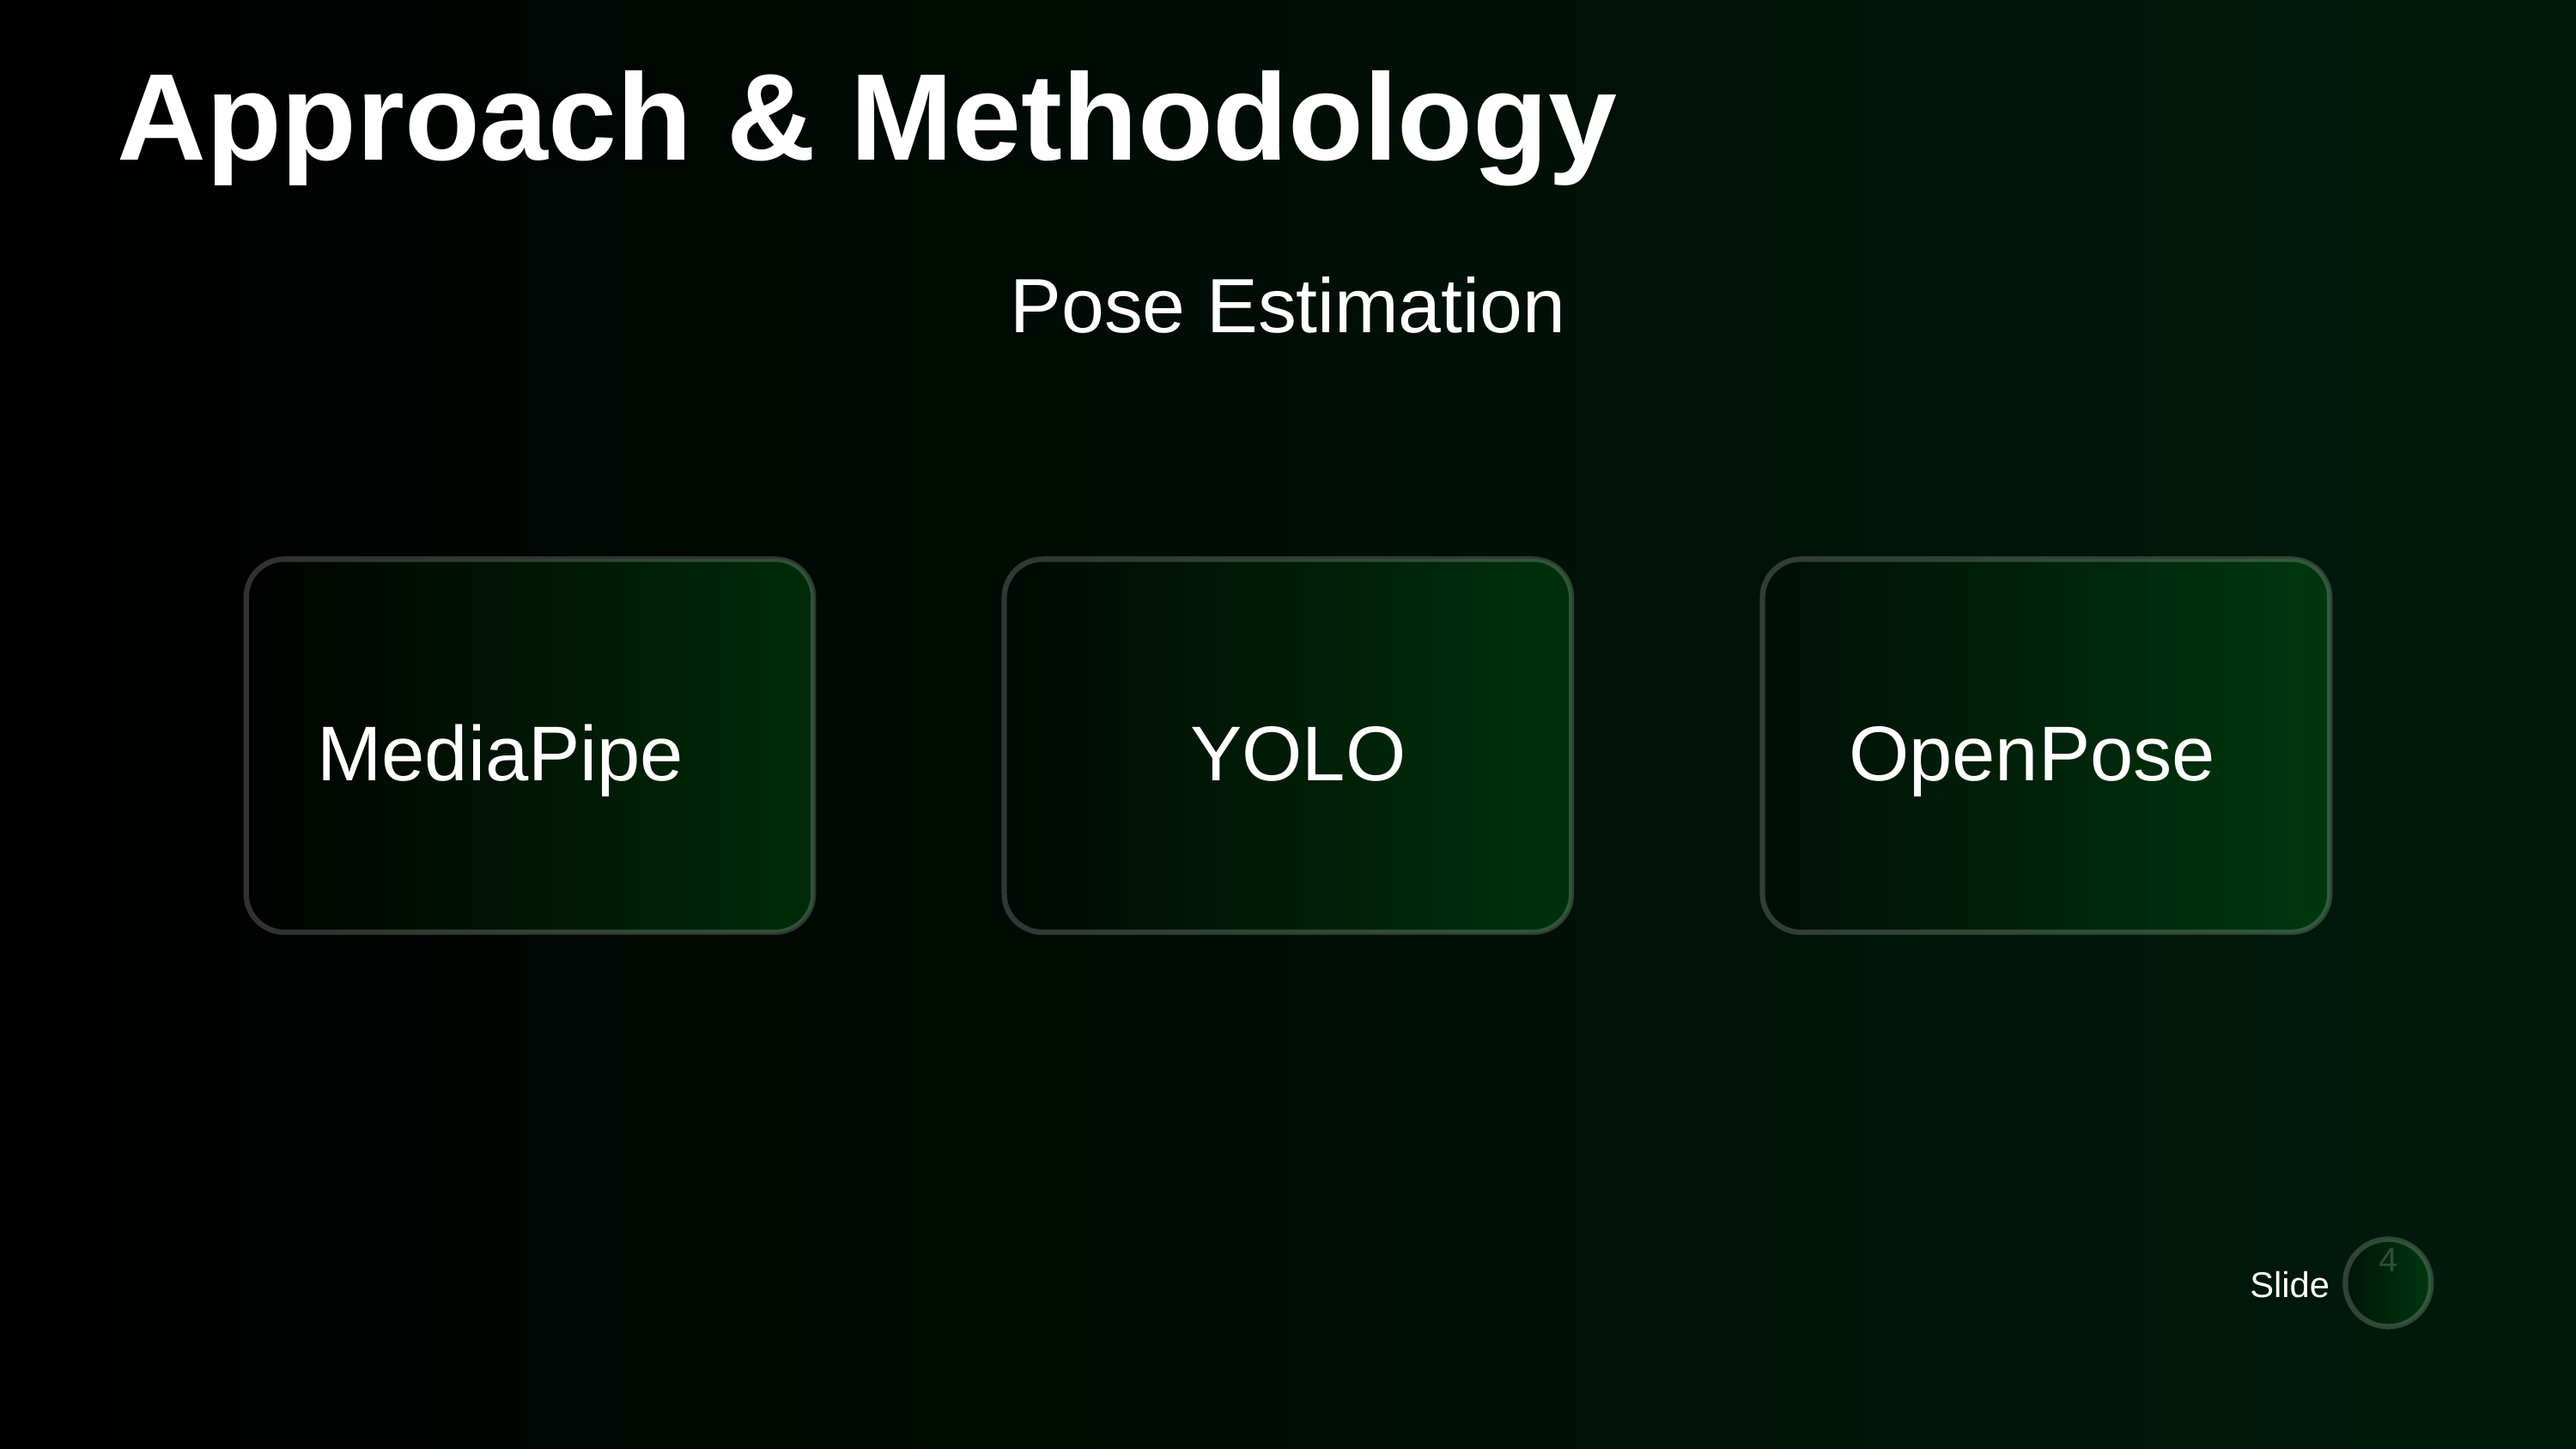

Approach & Methodology
Pose Estimation

MediaPipe
YOLO
OpenPose

4
Slide